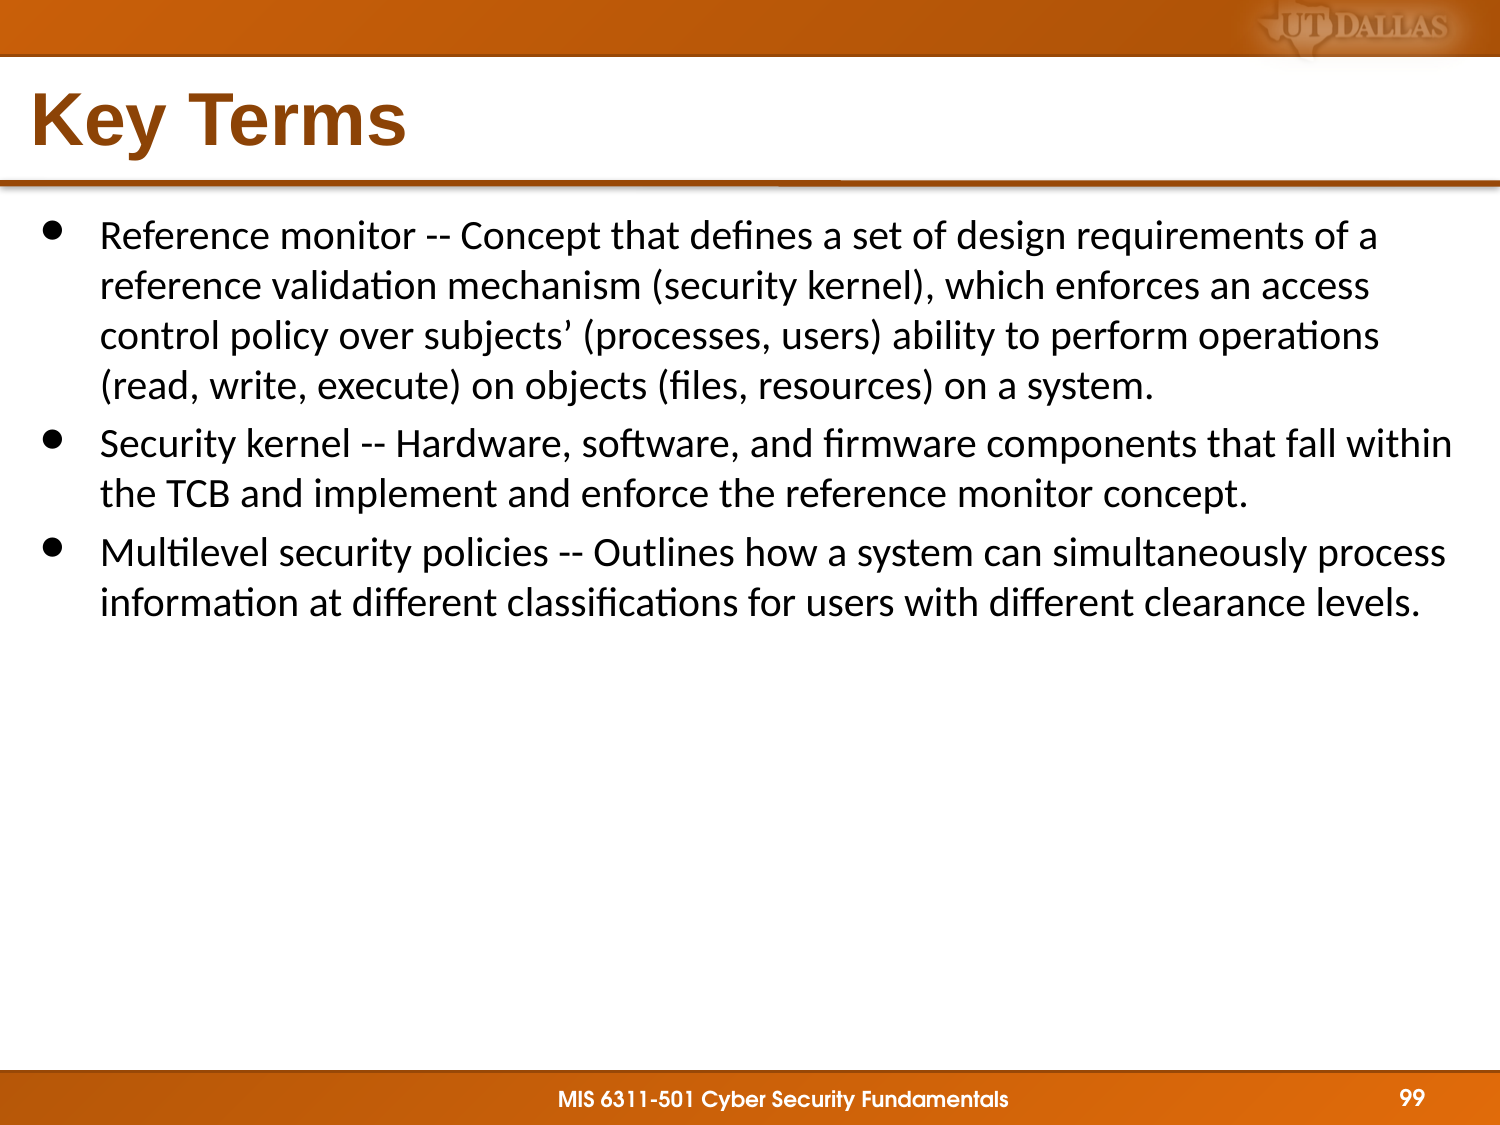

# Key Terms
Reference monitor -- Concept that defines a set of design requirements of a reference validation mechanism (security kernel), which enforces an access control policy over subjects’ (processes, users) ability to perform operations (read, write, execute) on objects (files, resources) on a system.
Security kernel -- Hardware, software, and firmware components that fall within the TCB and implement and enforce the reference monitor concept.
Multilevel security policies -- Outlines how a system can simultaneously process information at different classifications for users with different clearance levels.

99